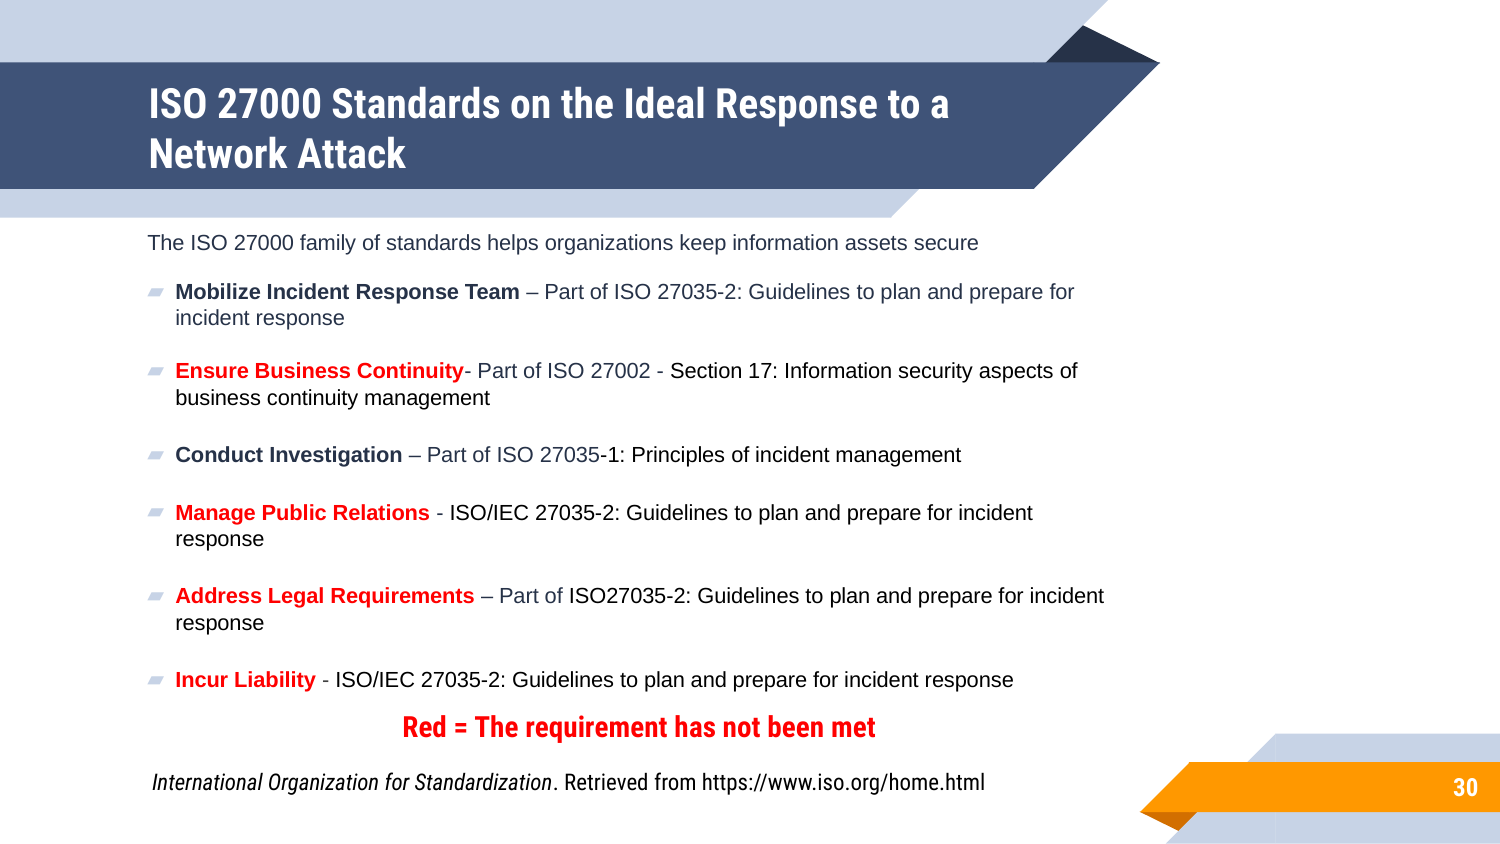

# ISO 27000 Standards on the Ideal Response to a Network Attack
The ISO 27000 family of standards helps organizations keep information assets secure
Mobilize Incident Response Team – Part of ISO 27035-2: Guidelines to plan and prepare for incident response
Ensure Business Continuity- Part of ISO 27002 - Section 17: Information security aspects of business continuity management
Conduct Investigation – Part of ISO 27035-1: Principles of incident management
Manage Public Relations - ISO/IEC 27035-2: Guidelines to plan and prepare for incident response
Address Legal Requirements – Part of ISO27035-2: Guidelines to plan and prepare for incident response
Incur Liability - ISO/IEC 27035-2: Guidelines to plan and prepare for incident response

Red = The requirement has not been met
International Organization for Standardization. Retrieved from https://www.iso.org/home.html
30